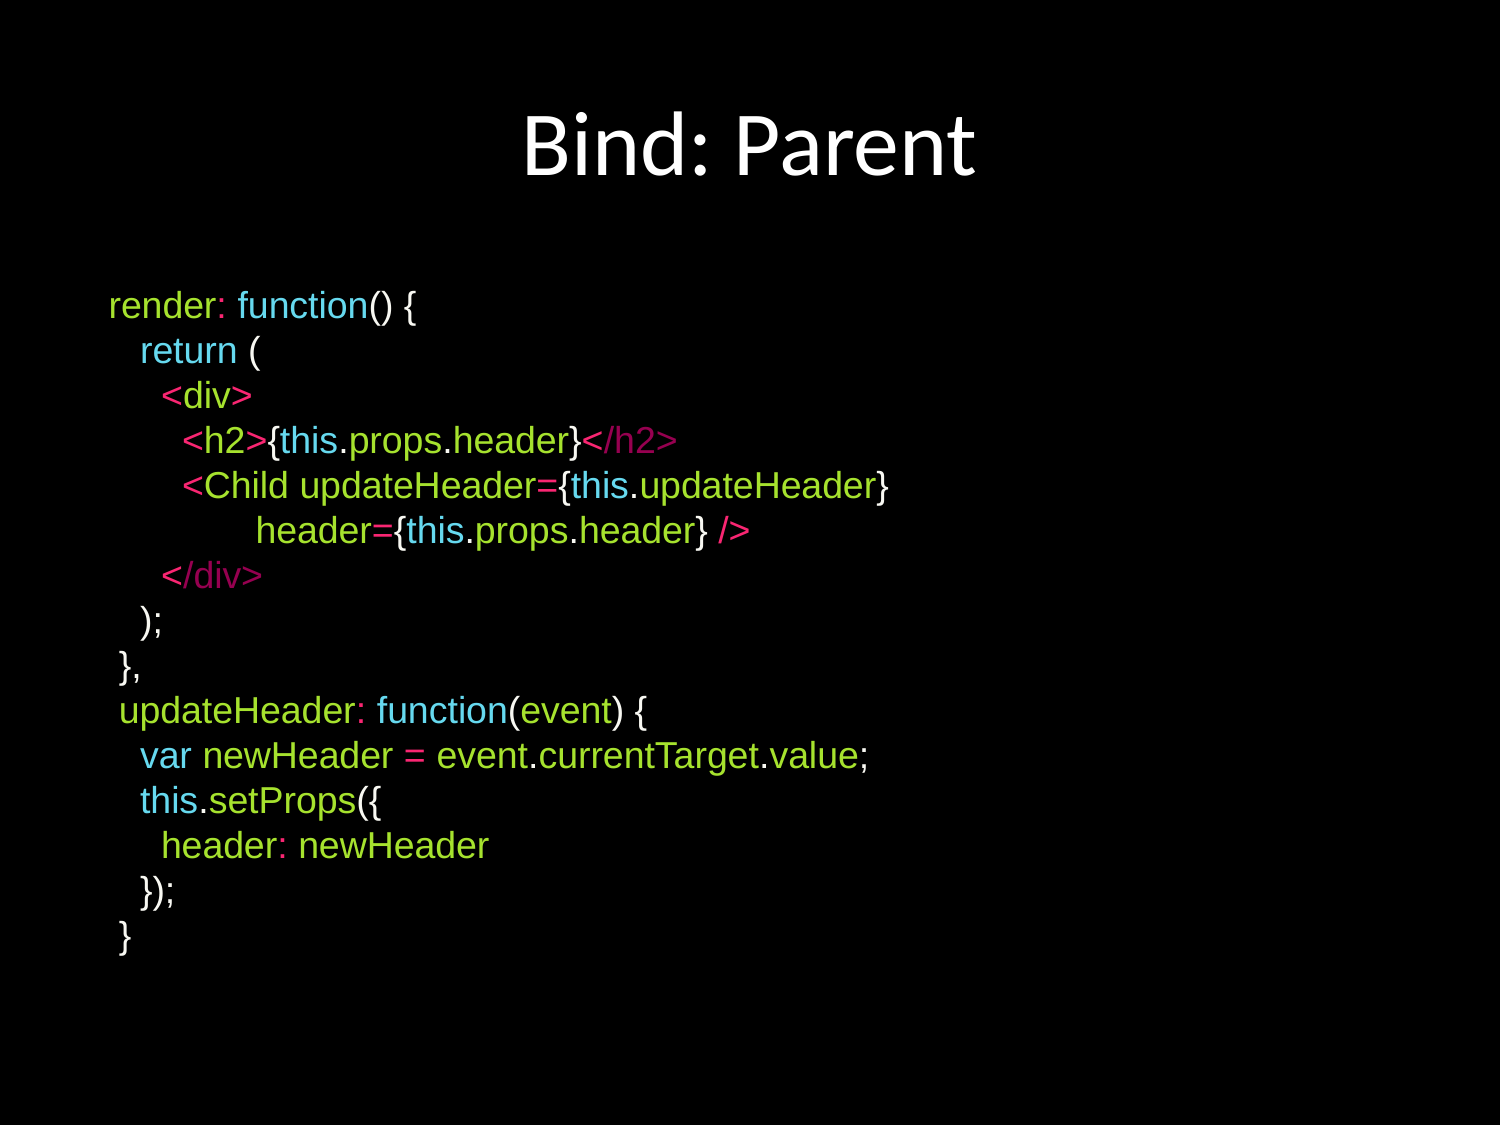

# Bind: Parent
 render: function() {
    return (
      <div>
        <h2>{this.props.header}</h2>
        <Child updateHeader={this.updateHeader}
               header={this.props.header} />
      </div>
    );
  },
  updateHeader: function(event) {
    var newHeader = event.currentTarget.value;
    this.setProps({
      header: newHeader
    });
  }